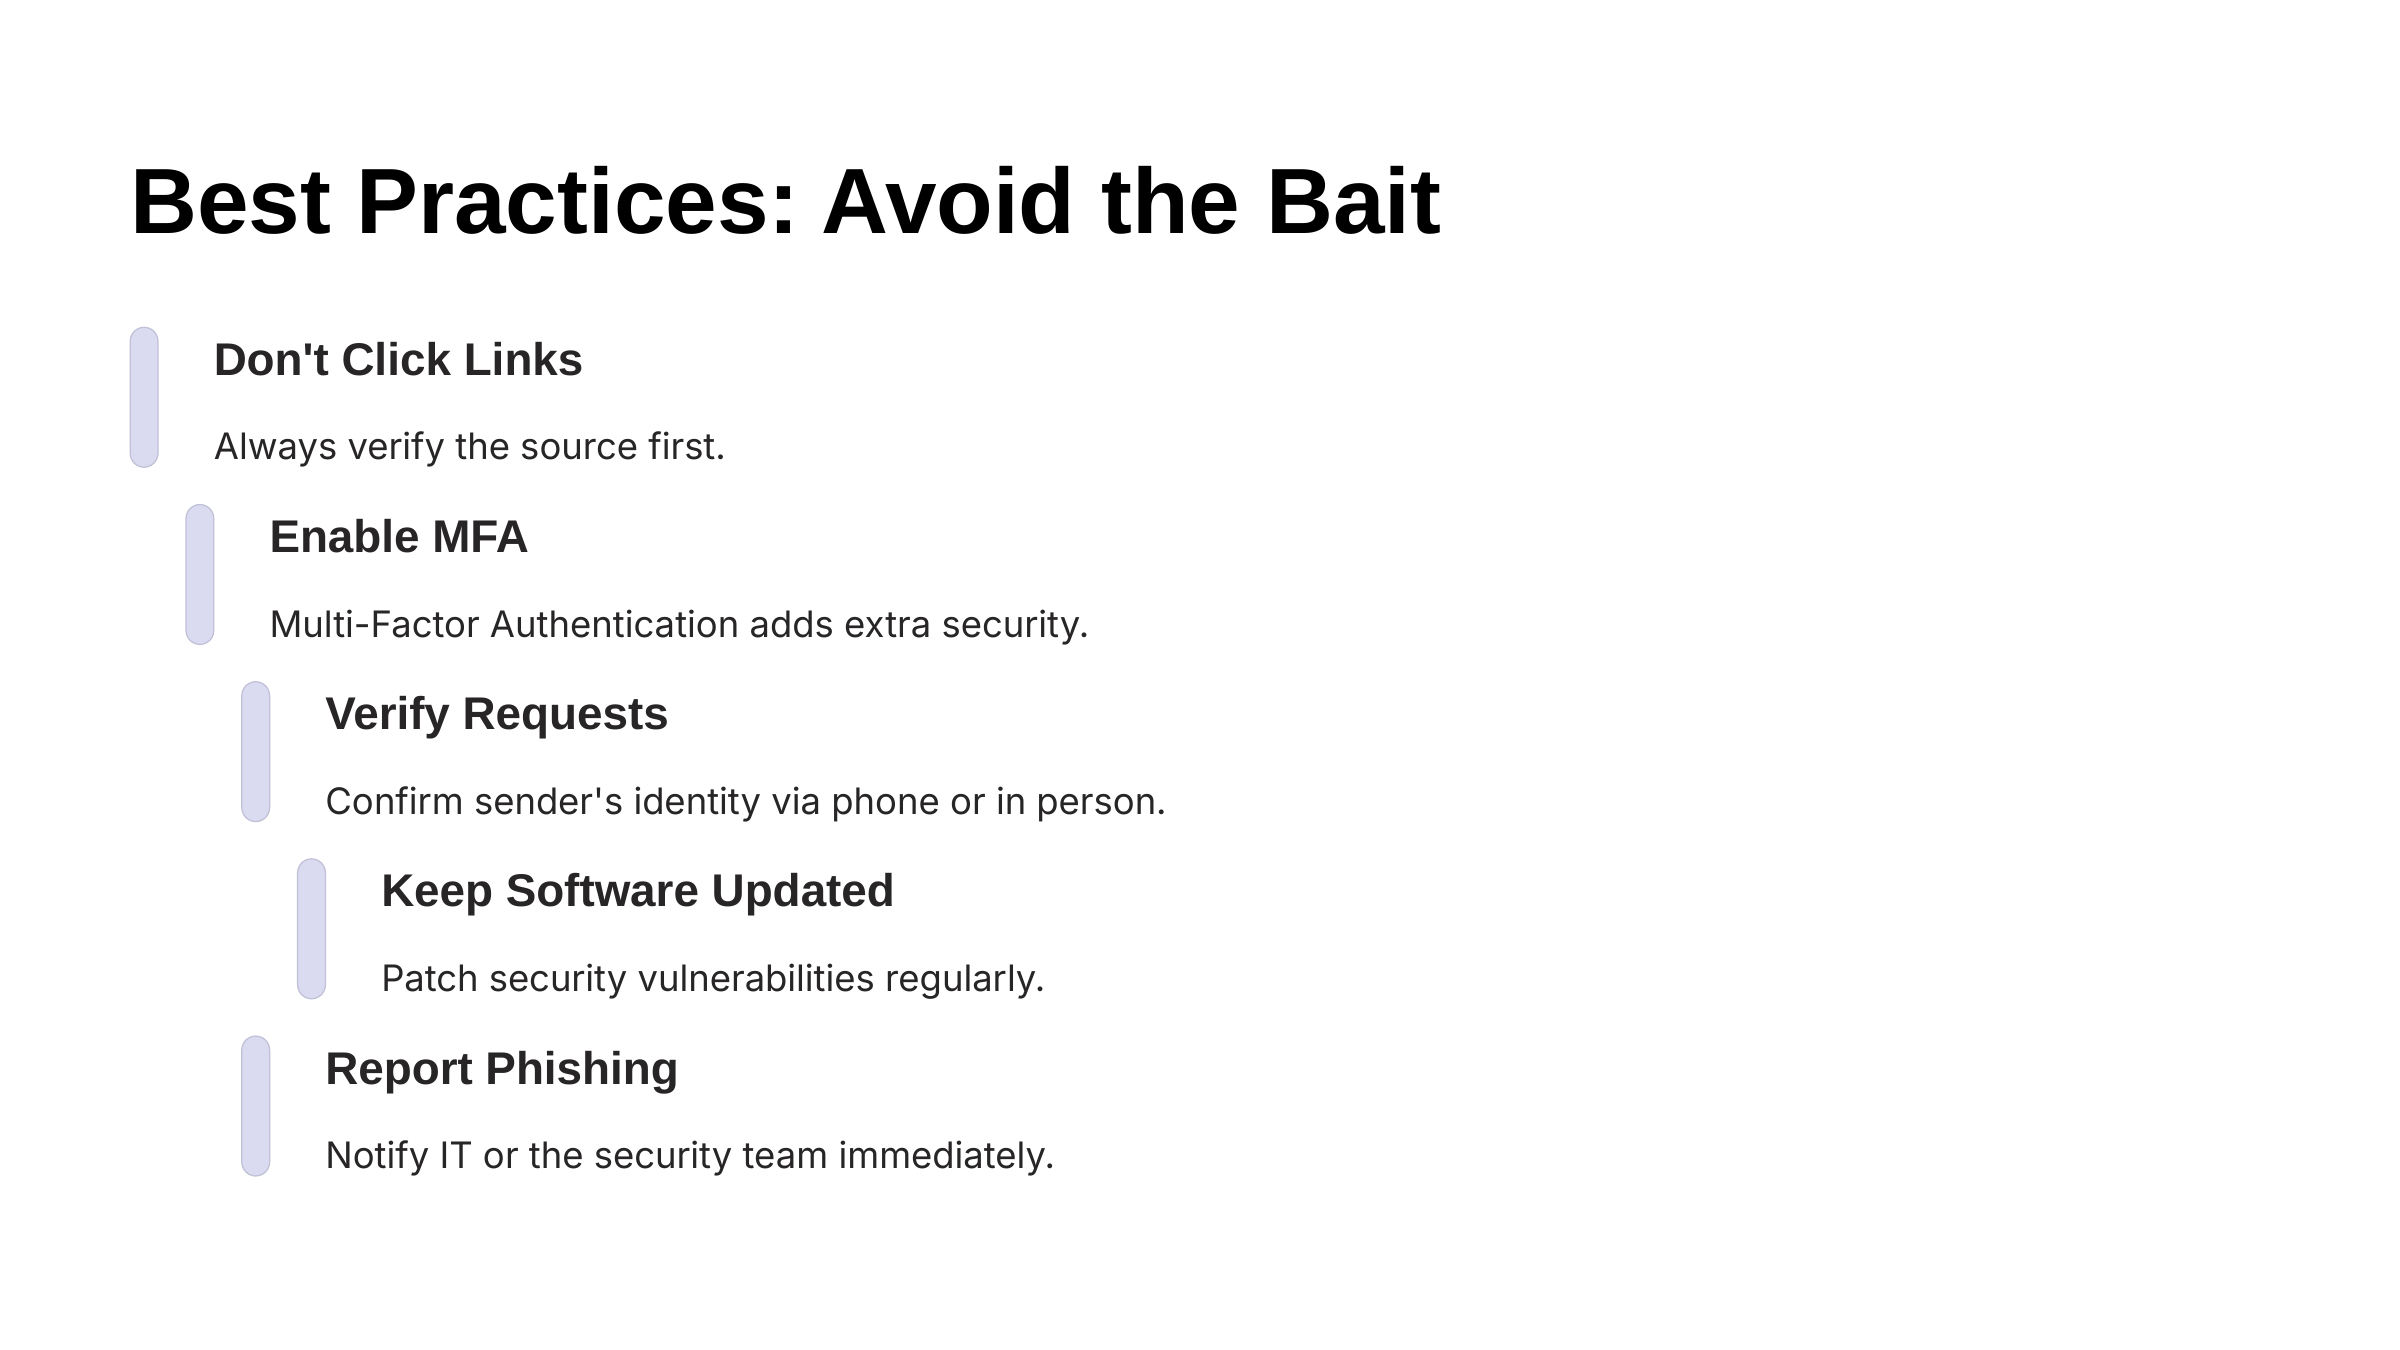

Best Practices: Avoid the Bait

Don't Click Links
Always verify the source first.

Enable MFA
Multi-Factor Authentication adds extra security.

Verify Requests
Confirm sender's identity via phone or in person.

Keep Software Updated
Patch security vulnerabilities regularly.

Report Phishing
Notify IT or the security team immediately.